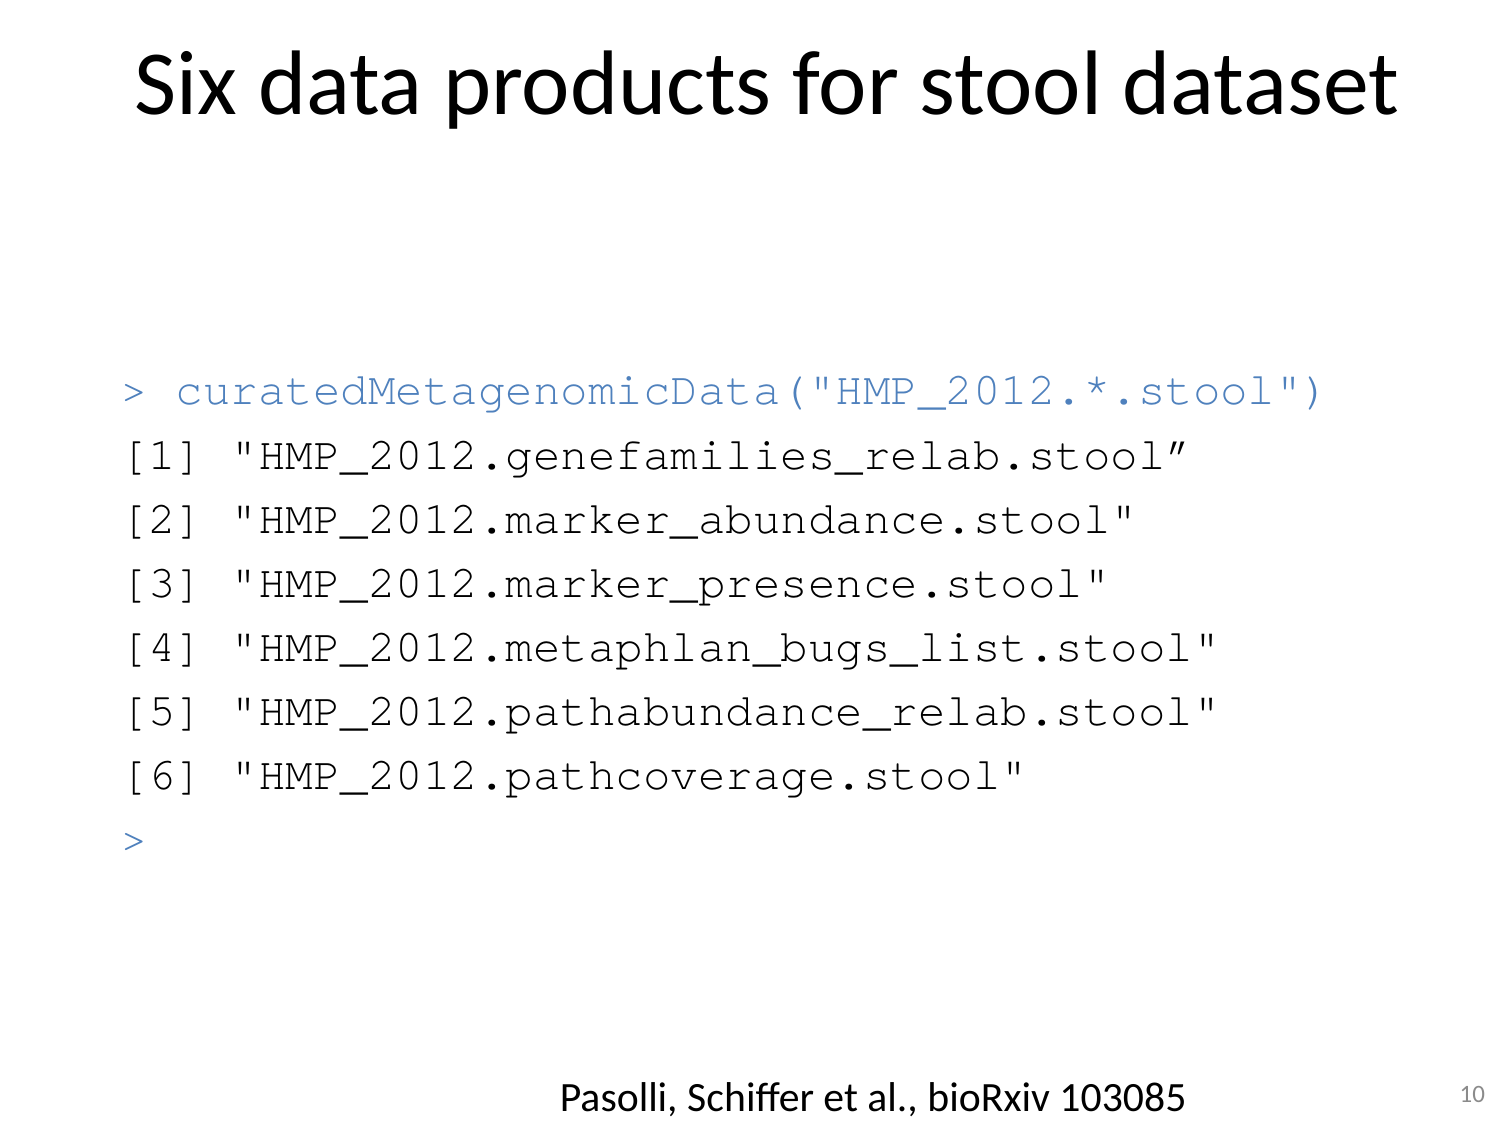

Six data products for stool dataset

> curatedMetagenomicData("HMP_2012.*.stool")
[1] "HMP_2012.genefamilies_relab.stool”
[2] "HMP_2012.marker_abundance.stool"
[3] "HMP_2012.marker_presence.stool"
[4] "HMP_2012.metaphlan_bugs_list.stool"
[5] "HMP_2012.pathabundance_relab.stool"
[6] "HMP_2012.pathcoverage.stool"
>
Pasolli, Schiffer et al., bioRxiv 103085
10